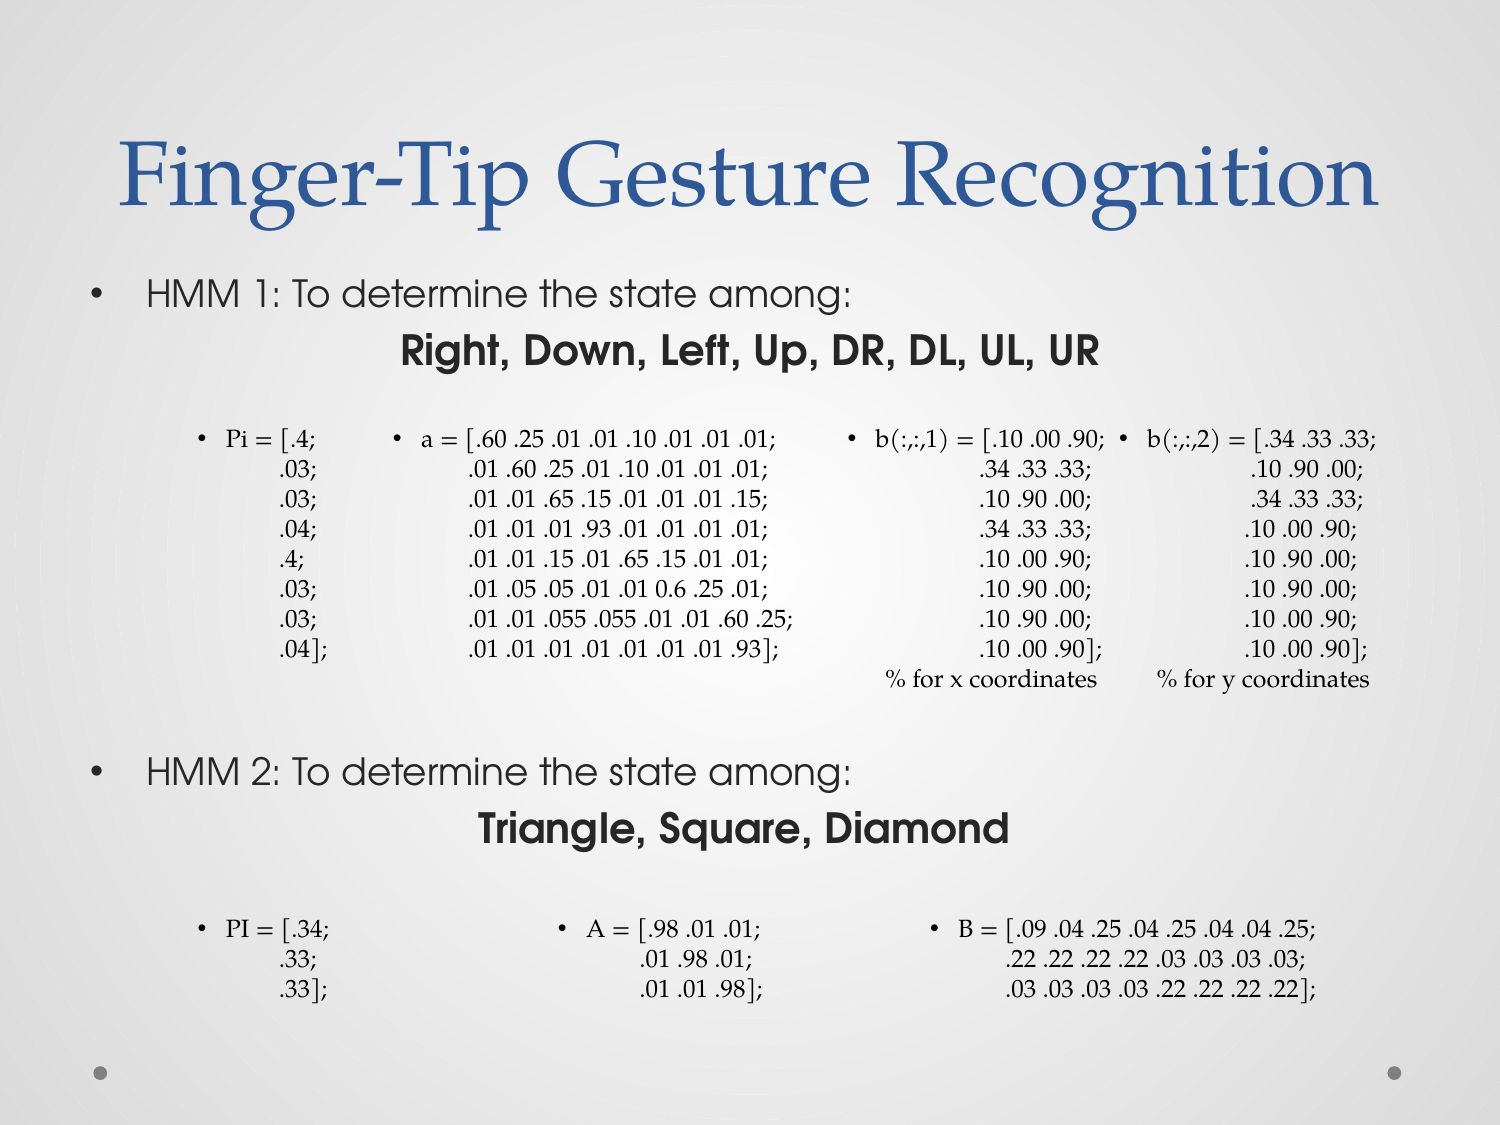

# Finger-Tip Gesture Recognition
HMM 1: To determine the state among:
Right, Down, Left, Up, DR, DL, UL, UR

HMM 2: To determine the state among:
Triangle, Square, Diamond

Pi = [.4;
             .03;
             .03;
             .04;
             .4;
             .03;
             .03;
             .04];

a = [.60 .25 .01 .01 .10 .01 .01 .01;
            .01 .60 .25 .01 .10 .01 .01 .01;
            .01 .01 .65 .15 .01 .01 .01 .15;
            .01 .01 .01 .93 .01 .01 .01 .01;
            .01 .01 .15 .01 .65 .15 .01 .01;
            .01 .05 .05 .01 .01 0.6 .25 .01;
            .01 .01 .055 .055 .01 .01 .60 .25;
            .01 .01 .01 .01 .01 .01 .01 .93];
b(:,:,1) = [.10 .00 .90;
                     .34 .33 .33;
                     .10 .90 .00;
                     .34 .33 .33;
                     .10 .00 .90;
                     .10 .90 .00;
                     .10 .90 .00;
                     .10 .00 .90];
      % for x coordinates
b(:,:,2) = [.34 .33 .33;
                     .10 .90 .00;
                     .34 .33 .33;
                    .10 .00 .90;
                    .10 .90 .00;
                    .10 .90 .00;
                    .10 .00 .90;
                    .10 .00 .90];
      % for y coordinates

PI = [.34;
             .33;
             .33];
A = [.98 .01 .01;
             .01 .98 .01;
             .01 .01 .98];
B = [.09 .04 .25 .04 .25 .04 .04 .25;
            .22 .22 .22 .22 .03 .03 .03 .03;
            .03 .03 .03 .03 .22 .22 .22 .22];